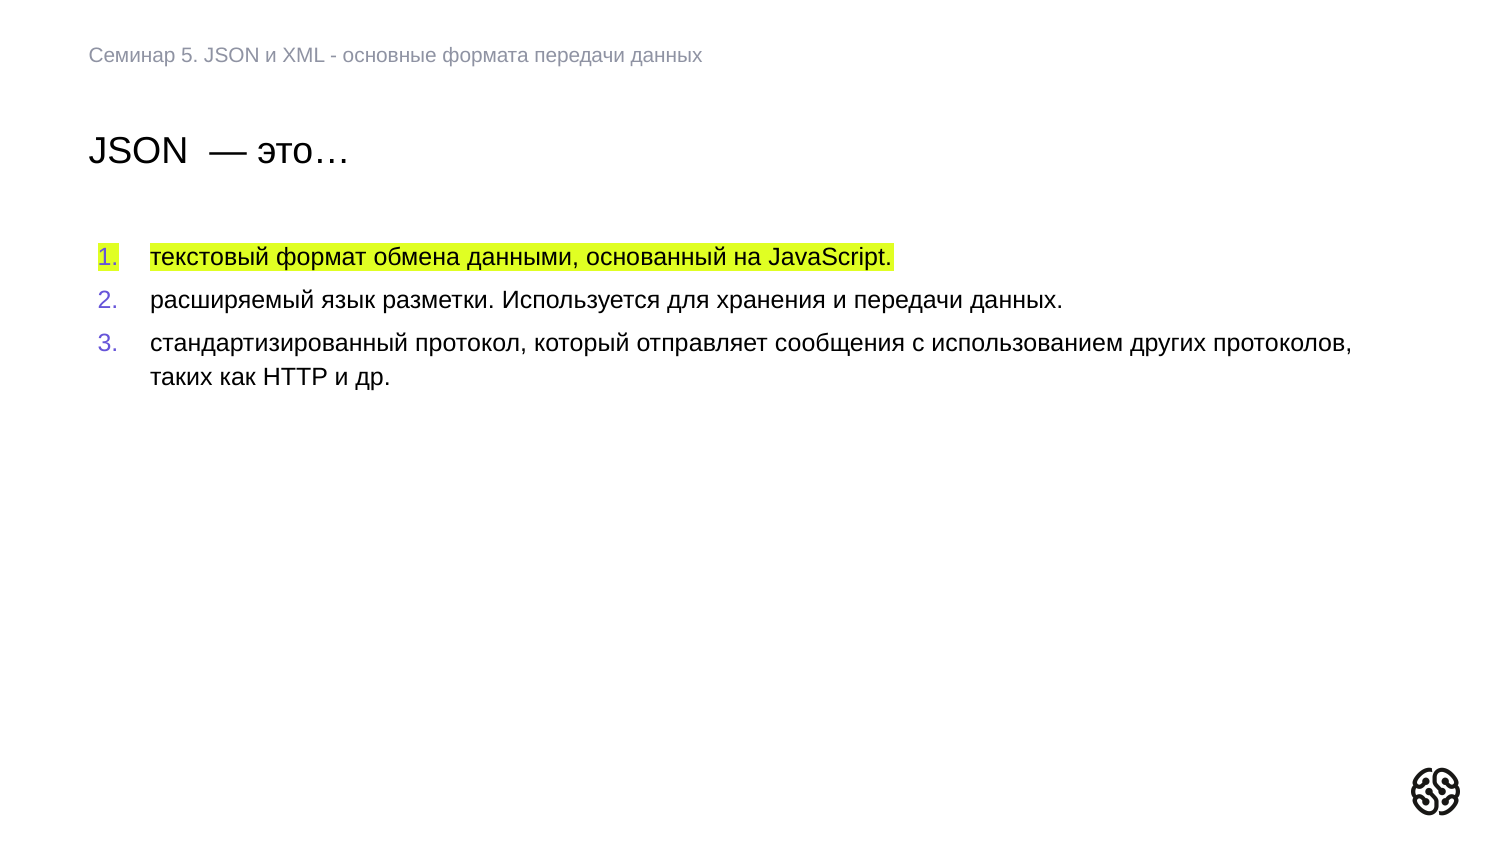

Семинар 5. JSON и XML - основные формата передачи данных
# JSON  — это…
текстовый формат обмена данными, основанный на JavaScript.
расширяемый язык разметки. Используется для хранения и передачи данных.
стандартизированный протокол, который отправляет сообщения с использованием других протоколов, таких как HTTP и др.